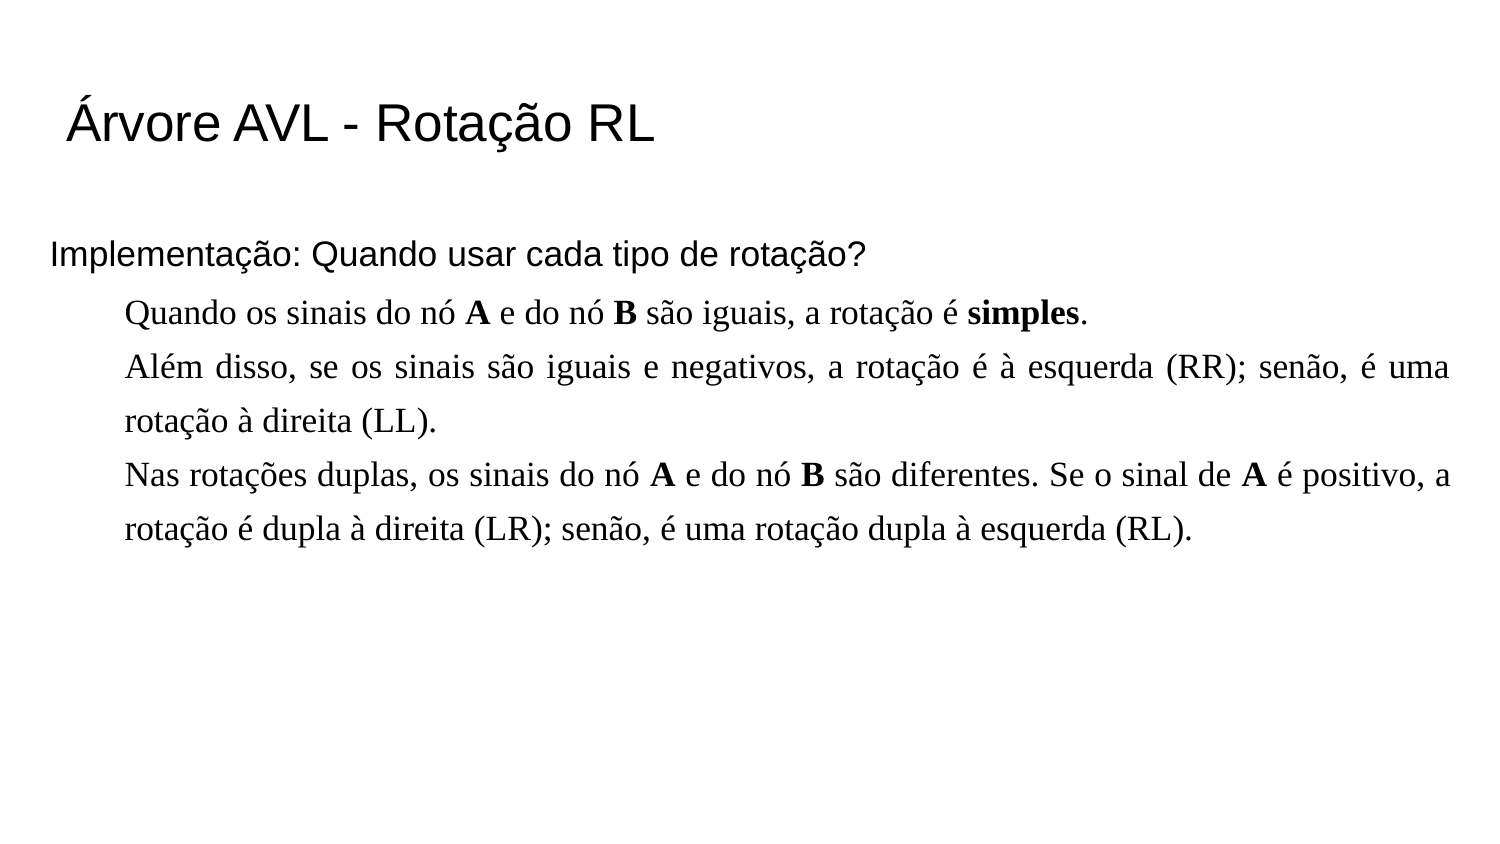

# Árvore AVL - Rotação RL

Implementação: Quando usar cada tipo de rotação?
Quando os sinais do nó A e do nó B são iguais, a rotação é simples.
Além disso, se os sinais são iguais e negativos, a rotação é à esquerda (RR); senão, é uma rotação à direita (LL).
Nas rotações duplas, os sinais do nó A e do nó B são diferentes. Se o sinal de A é positivo, a rotação é dupla à direita (LR); senão, é uma rotação dupla à esquerda (RL).